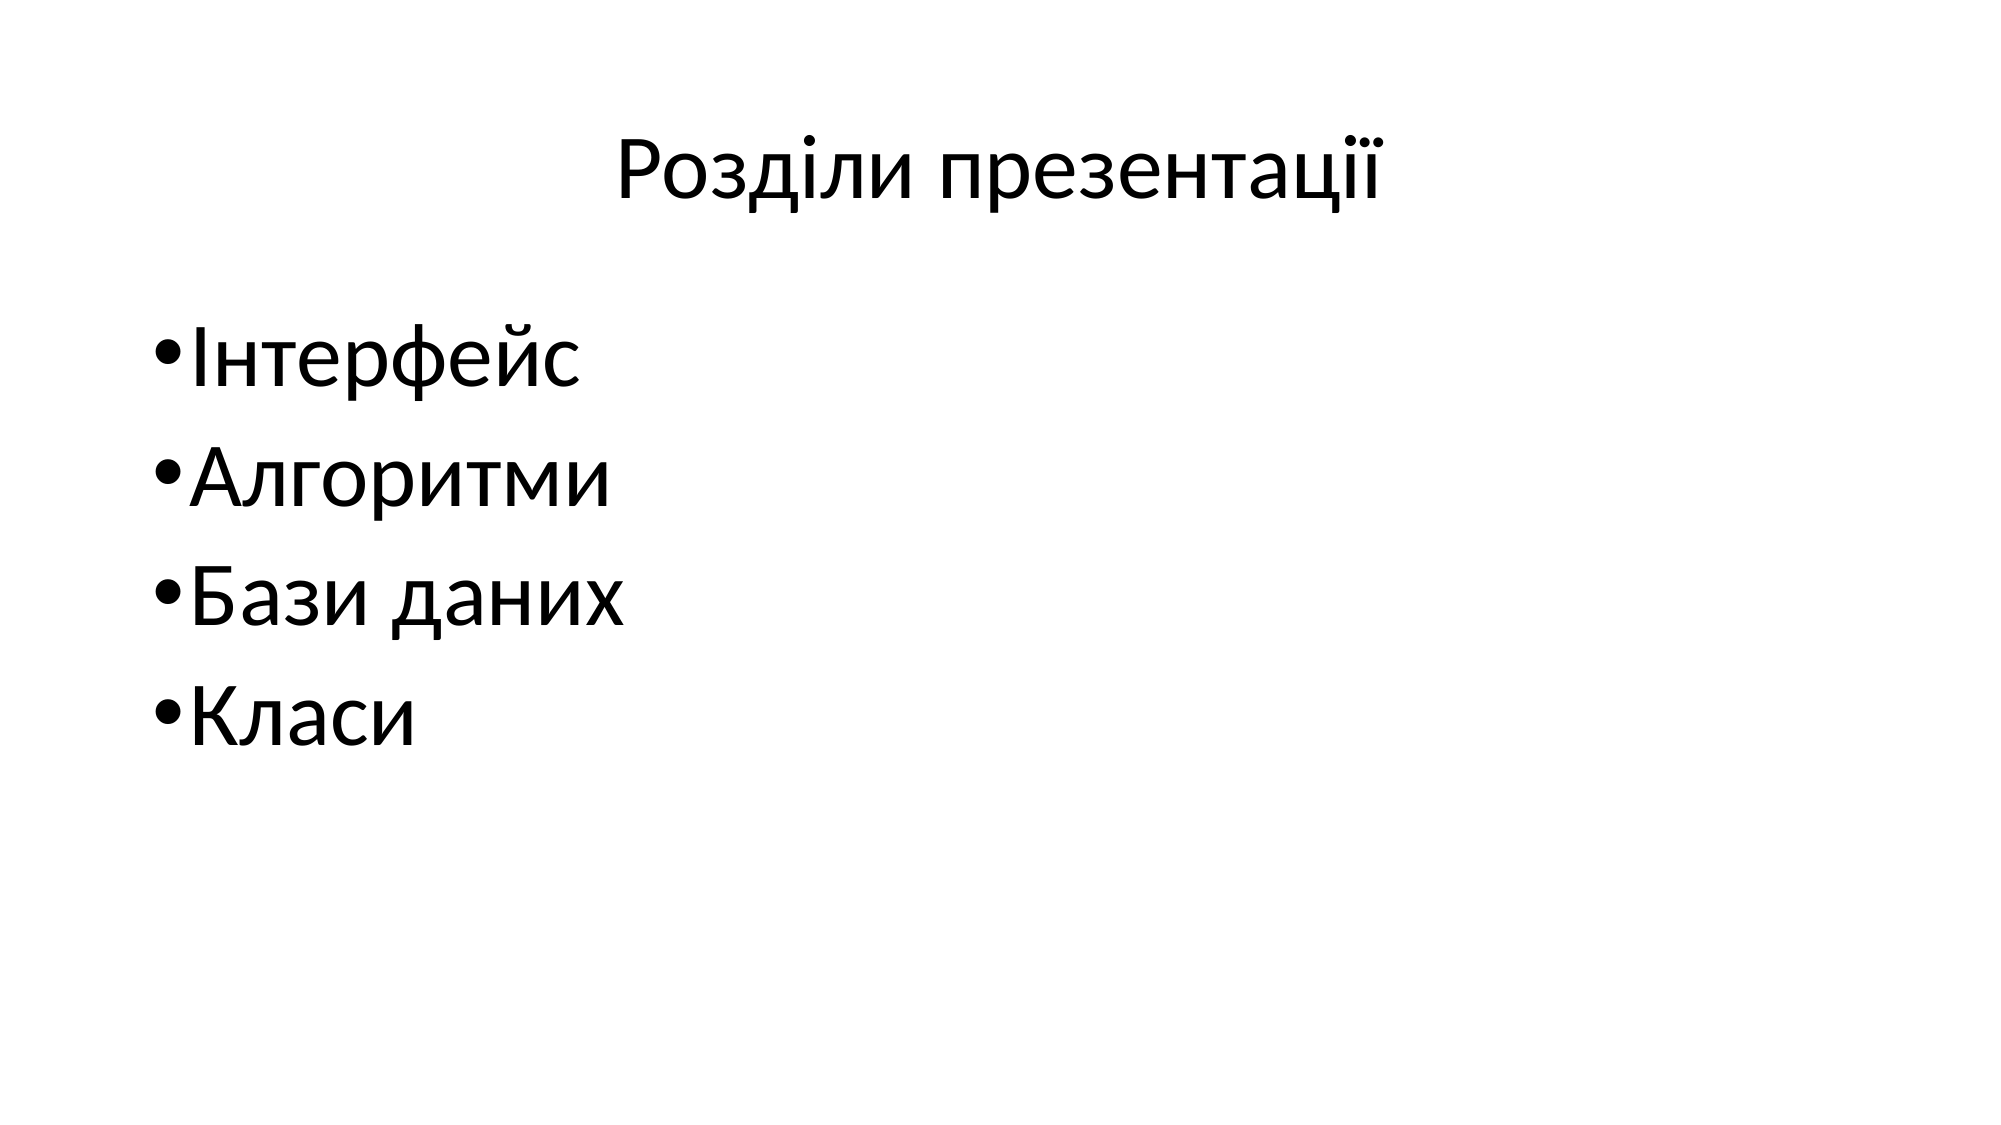

# Розділи презентації
Інтерфейс
Алгоритми
Бази даних
Класи